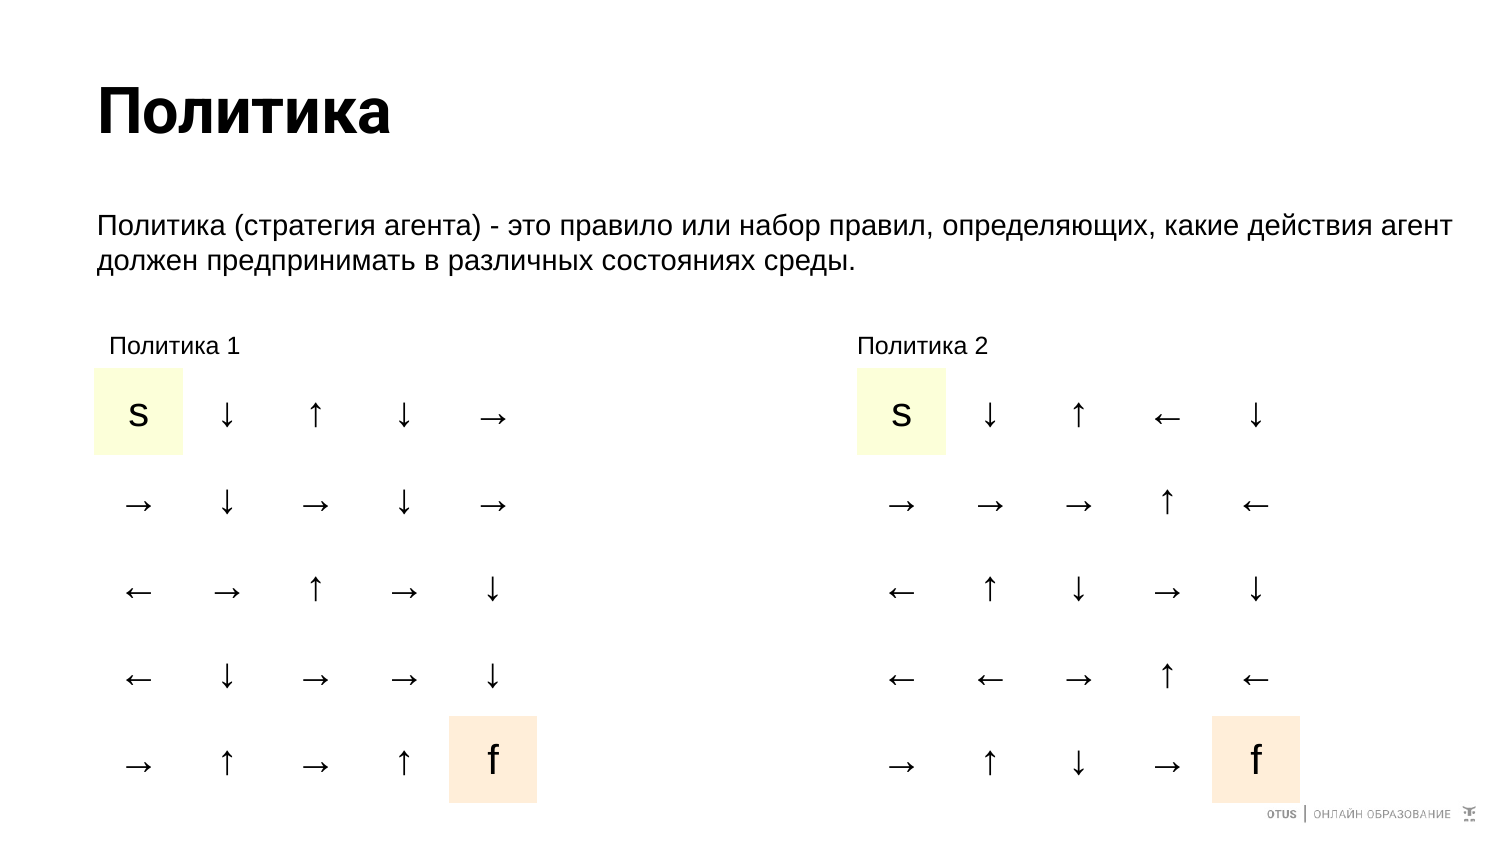

# Политика
Политика (стратегия агента) - это правило или набор правил, определяющих, какие действия агент должен предпринимать в различных состояниях среды.
Политика 1
Политика 2
| s | ↓ | ↑ | ↓ | → |
| --- | --- | --- | --- | --- |
| → | ↓ | → | ↓ | → |
| ← | → | ↑ | → | ↓ |
| ← | ↓ | → | → | ↓ |
| → | ↑ | → | ↑ | f |
| s | ↓ | ↑ | ← | ↓ |
| --- | --- | --- | --- | --- |
| → | → | → | ↑ | ← |
| ← | ↑ | ↓ | → | ↓ |
| ← | ← | → | ↑ | ← |
| → | ↑ | ↓ | → | f |